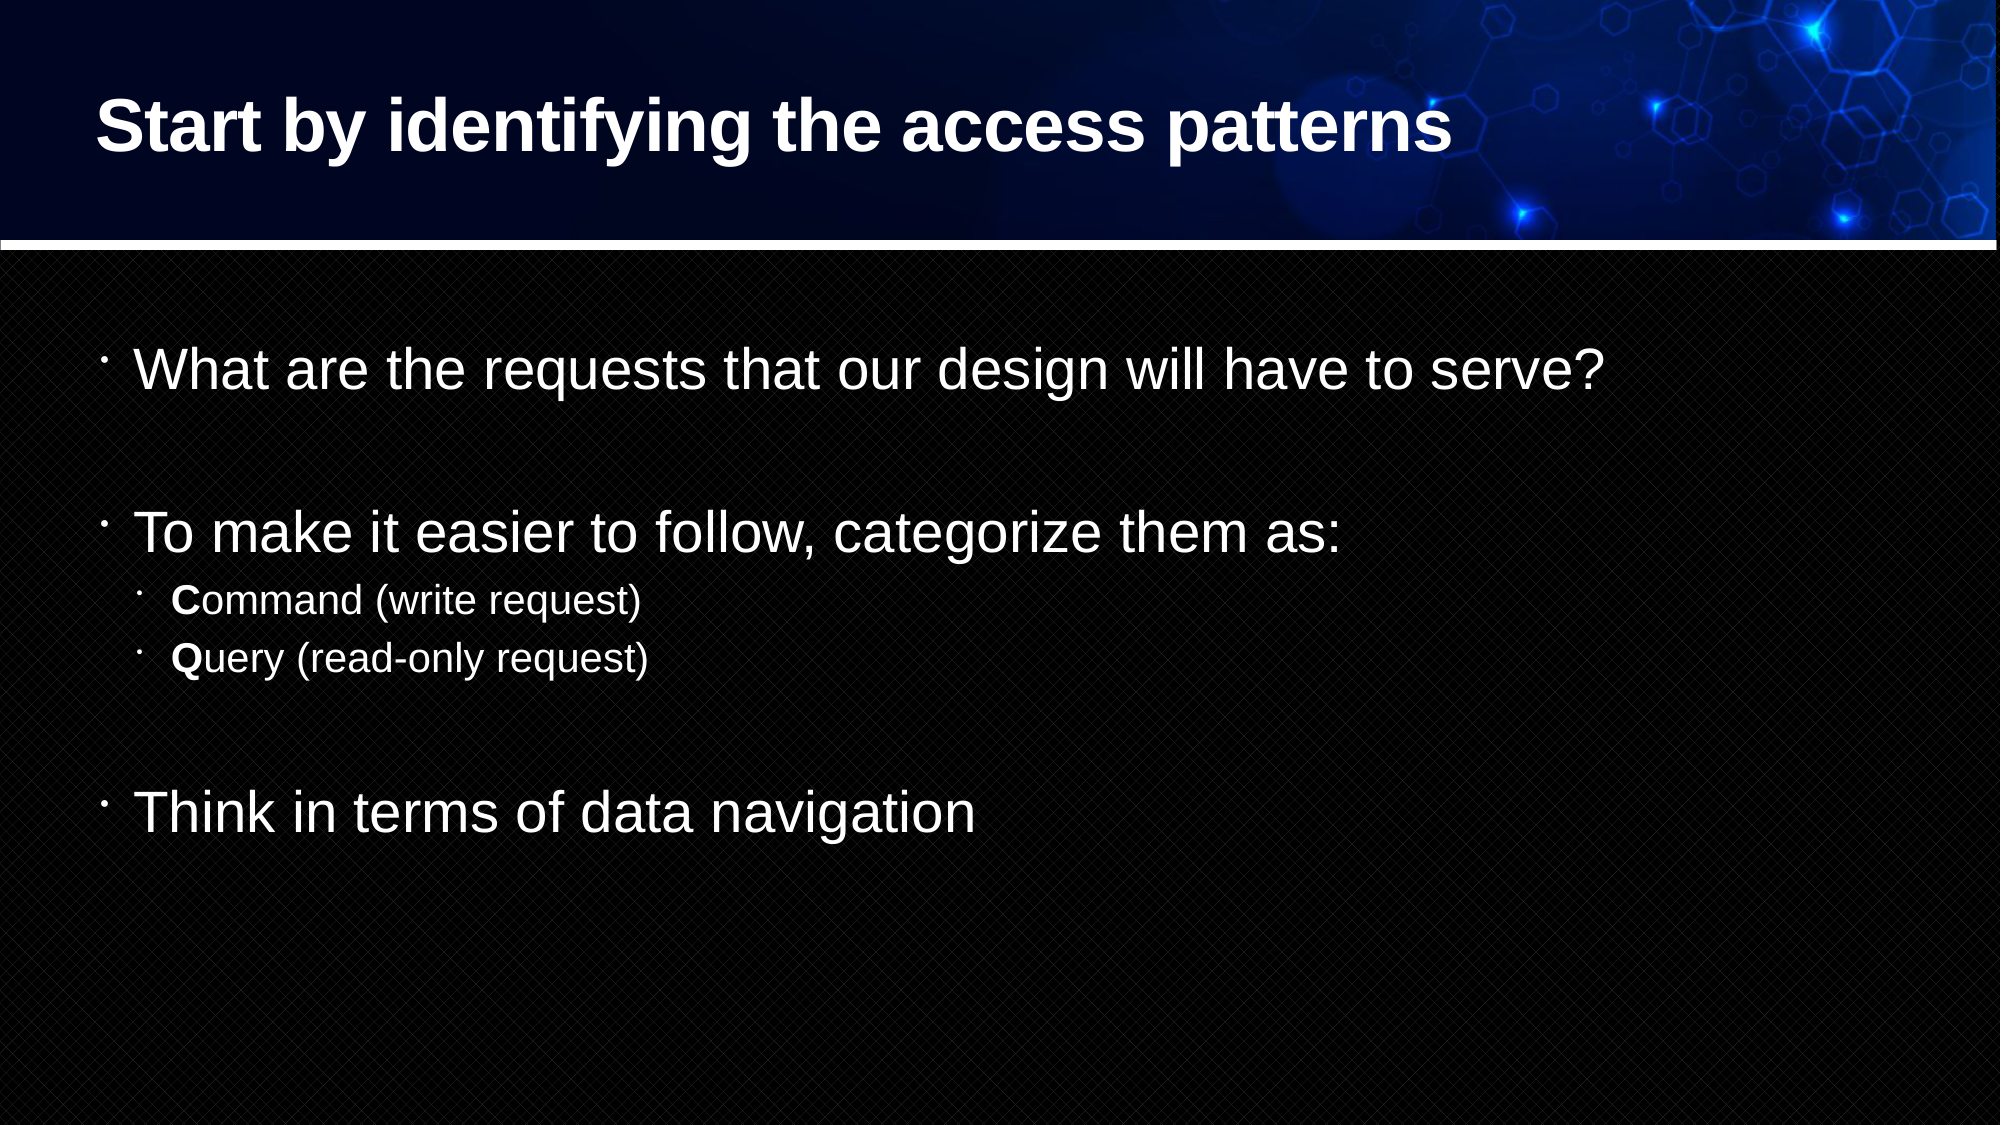

# Start by identifying the access patterns
What are the requests that our design will have to serve?

To make it easier to follow, categorize them as:
Command (write request)
Query (read-only request)

Think in terms of data navigation